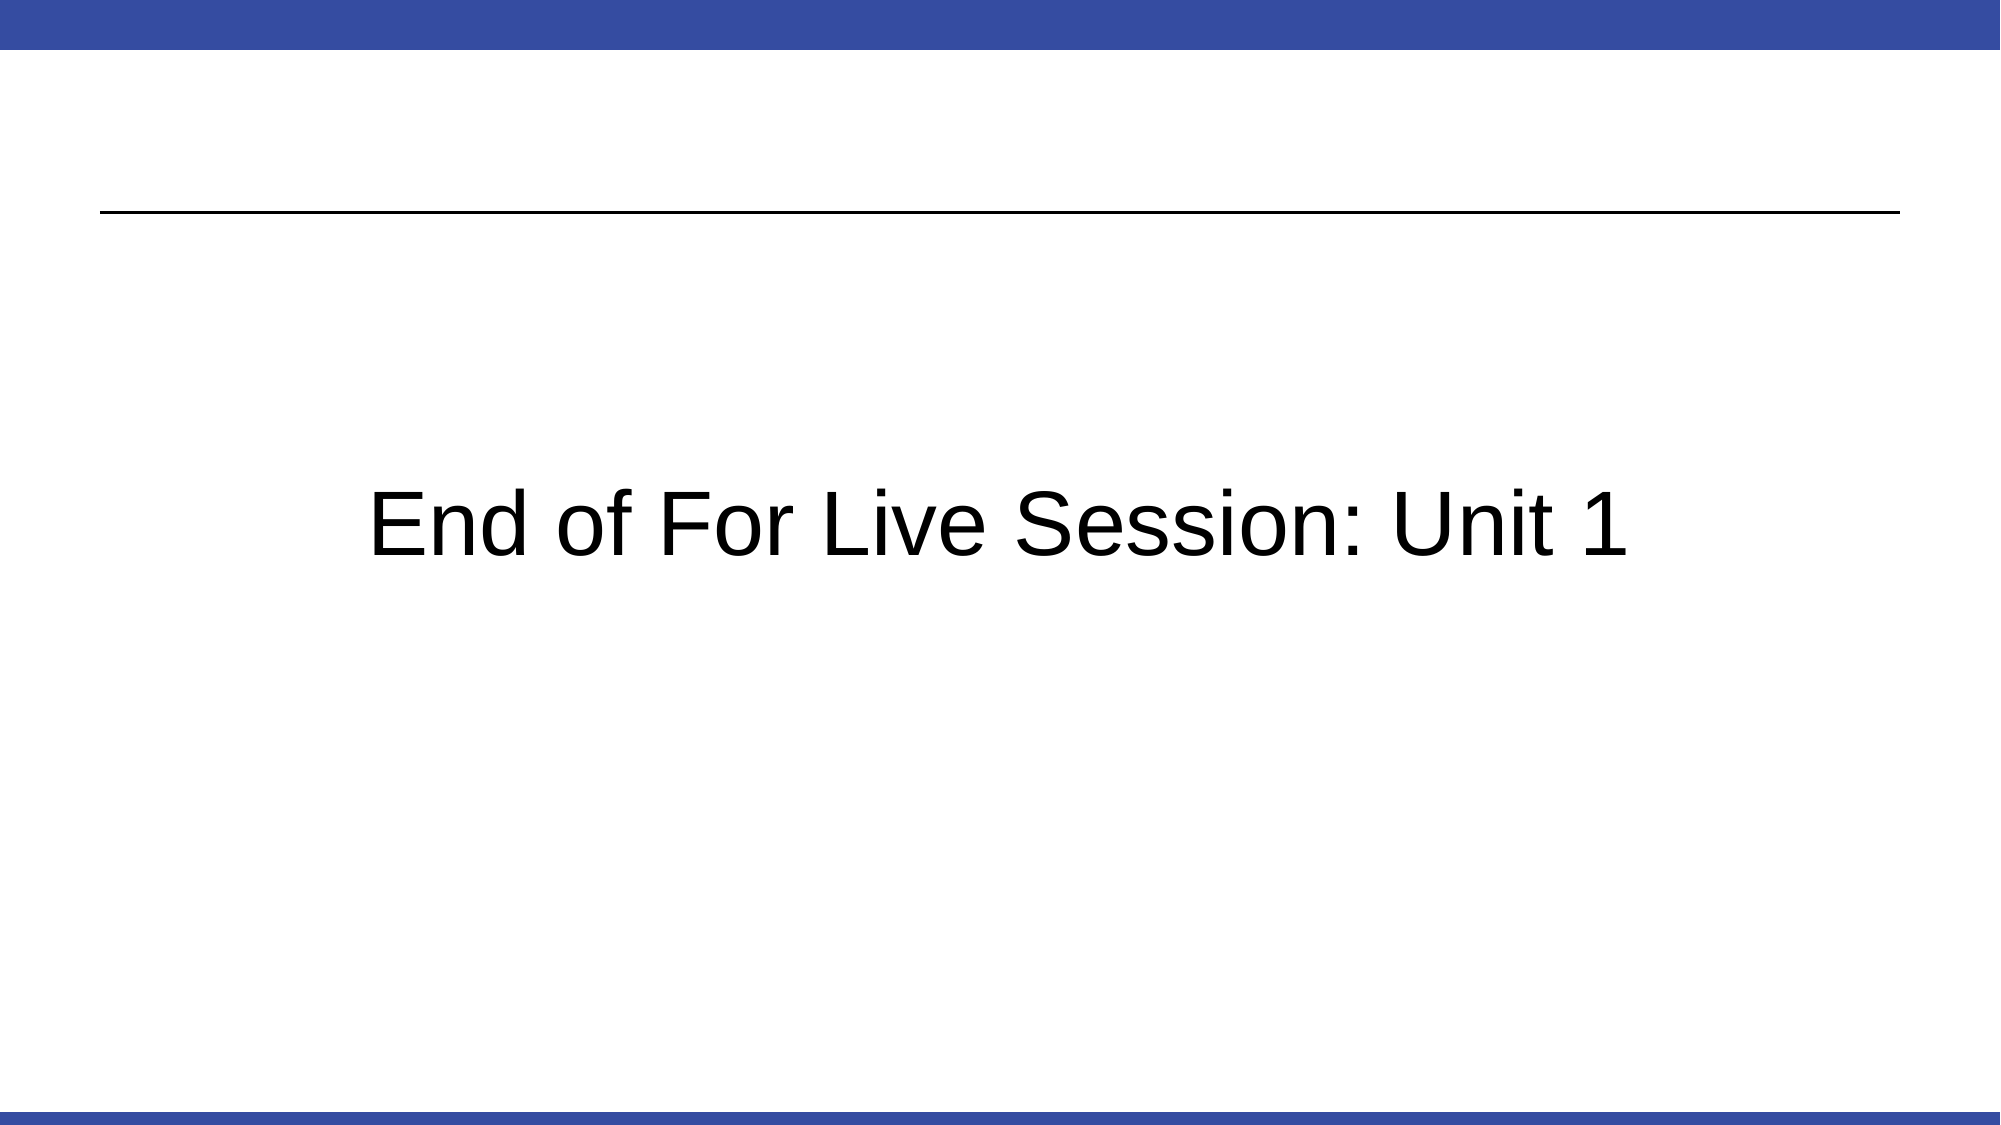

# End of For Live Session: Unit 1